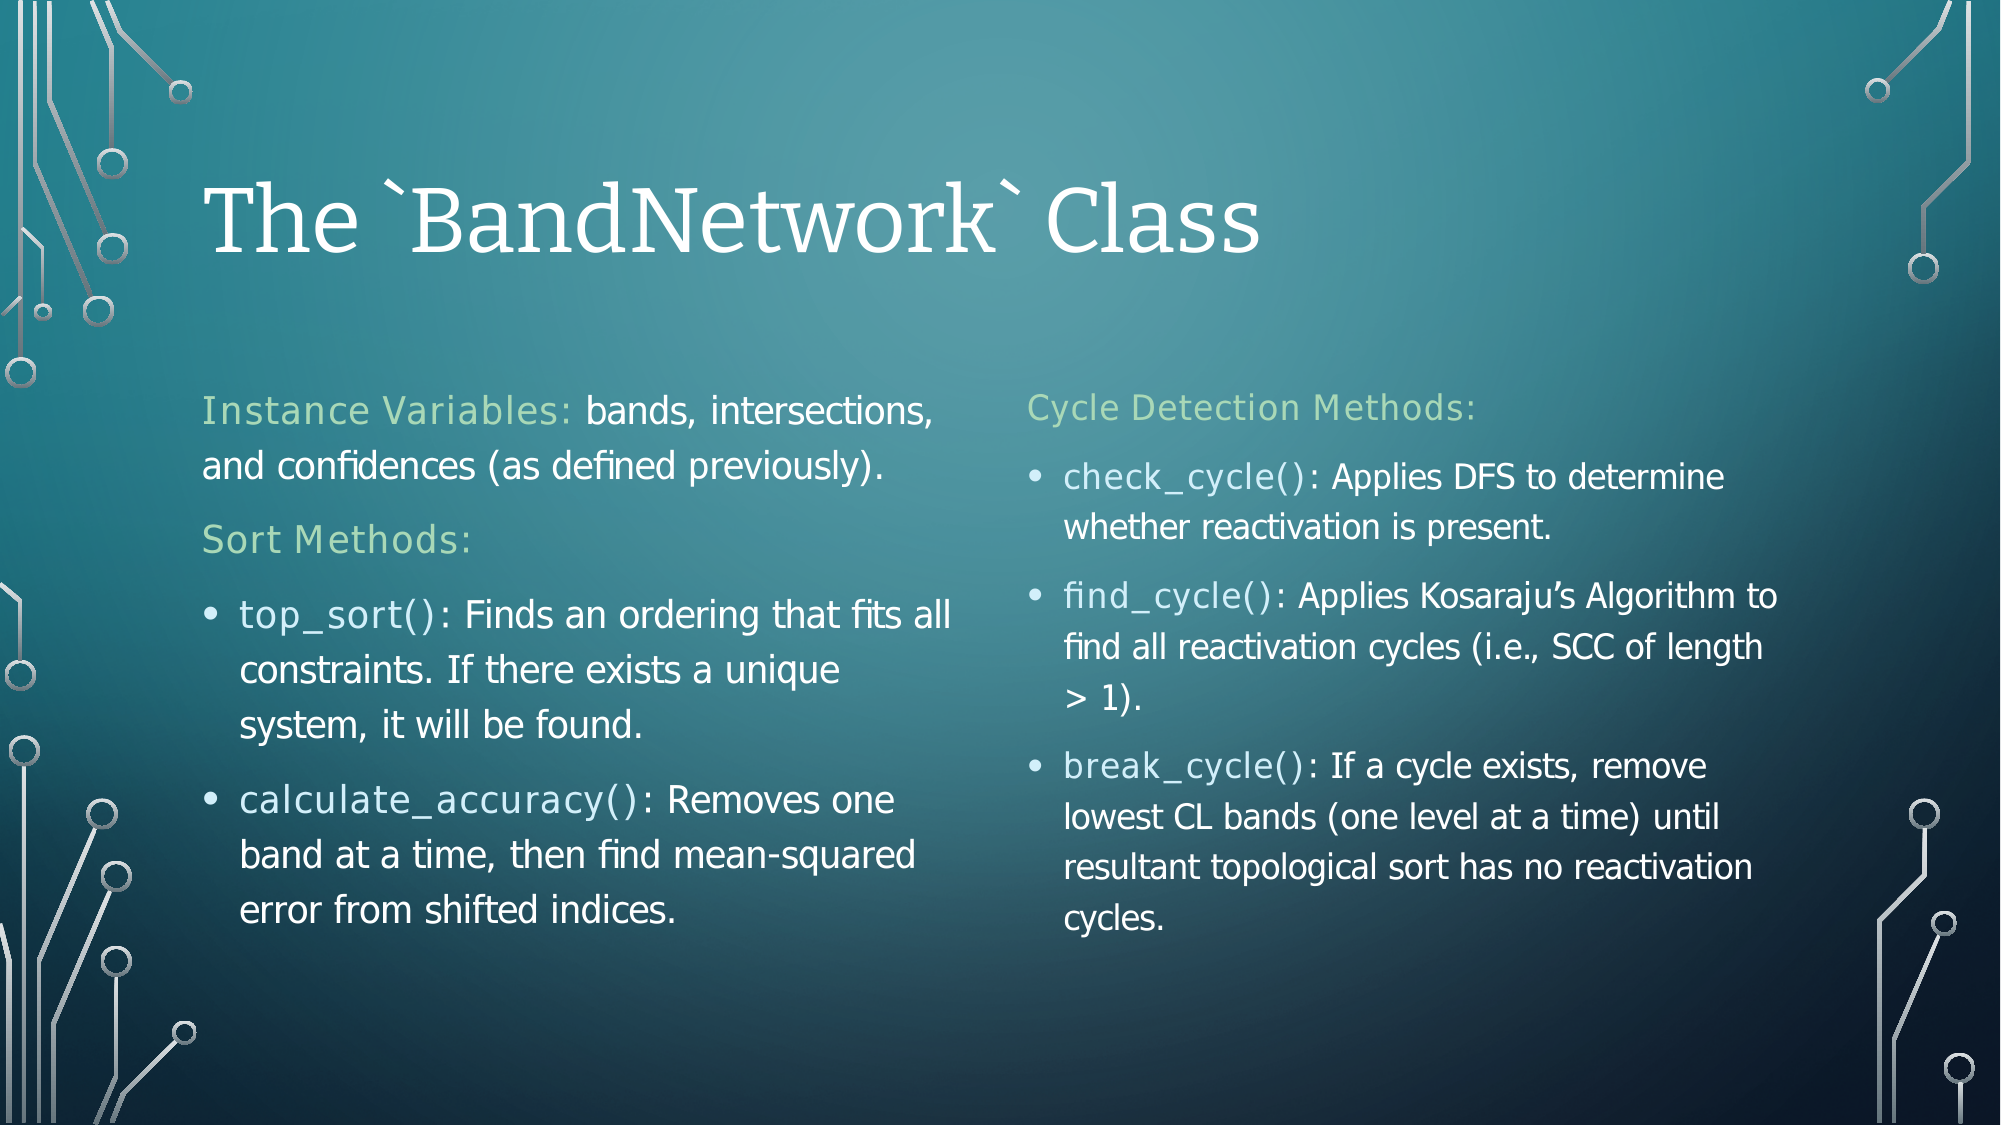

# The `BandNetwork` Class
Instance Variables: bands, intersections, and confidences (as defined previously).
Sort Methods:
top_sort(): Finds an ordering that fits all constraints. If there exists a unique system, it will be found.
calculate_accuracy(): Removes one band at a time, then find mean-squared error from shifted indices.

Cycle Detection Methods:
check_cycle(): Applies DFS to determine whether reactivation is present.
find_cycle(): Applies Kosaraju’s Algorithm to find all reactivation cycles (i.e., SCC of length > 1).
break_cycle(): If a cycle exists, remove lowest CL bands (one level at a time) until resultant topological sort has no reactivation cycles.